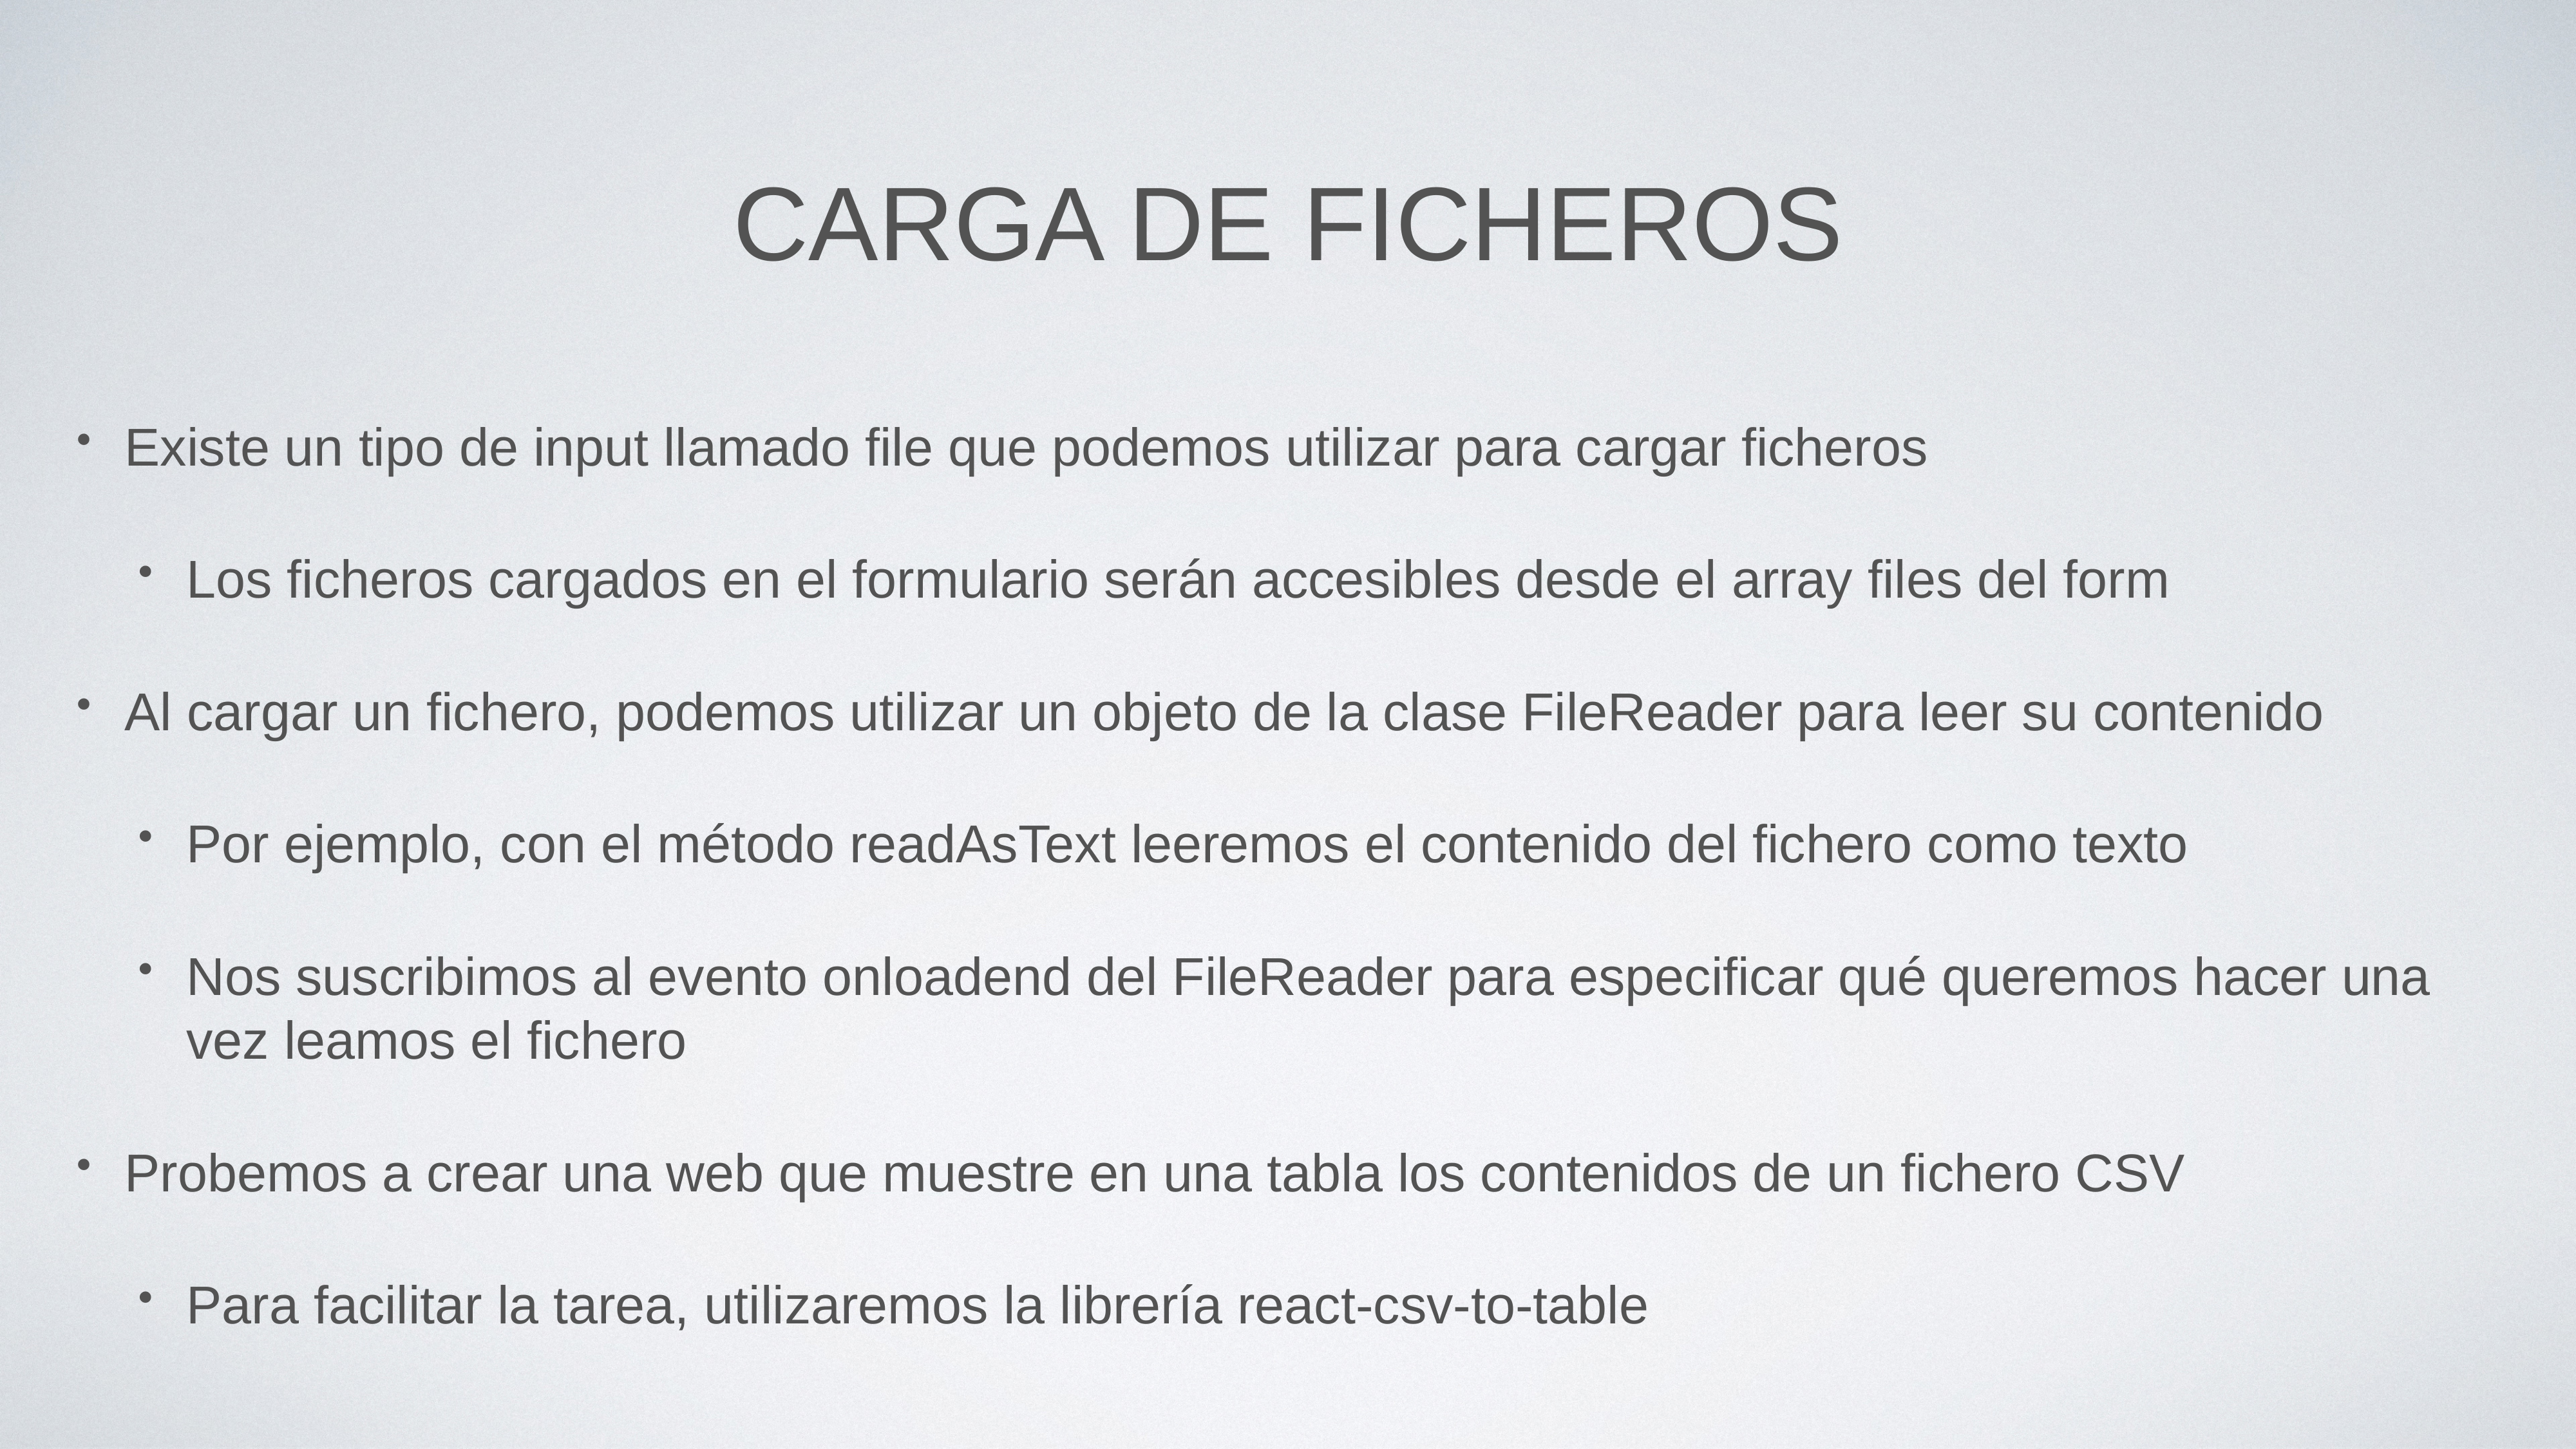

# Carga de ficheros
Existe un tipo de input llamado file que podemos utilizar para cargar ficheros
Los ficheros cargados en el formulario serán accesibles desde el array files del form
Al cargar un fichero, podemos utilizar un objeto de la clase FileReader para leer su contenido
Por ejemplo, con el método readAsText leeremos el contenido del fichero como texto
Nos suscribimos al evento onloadend del FileReader para especificar qué queremos hacer una vez leamos el fichero
Probemos a crear una web que muestre en una tabla los contenidos de un fichero CSV
Para facilitar la tarea, utilizaremos la librería react-csv-to-table